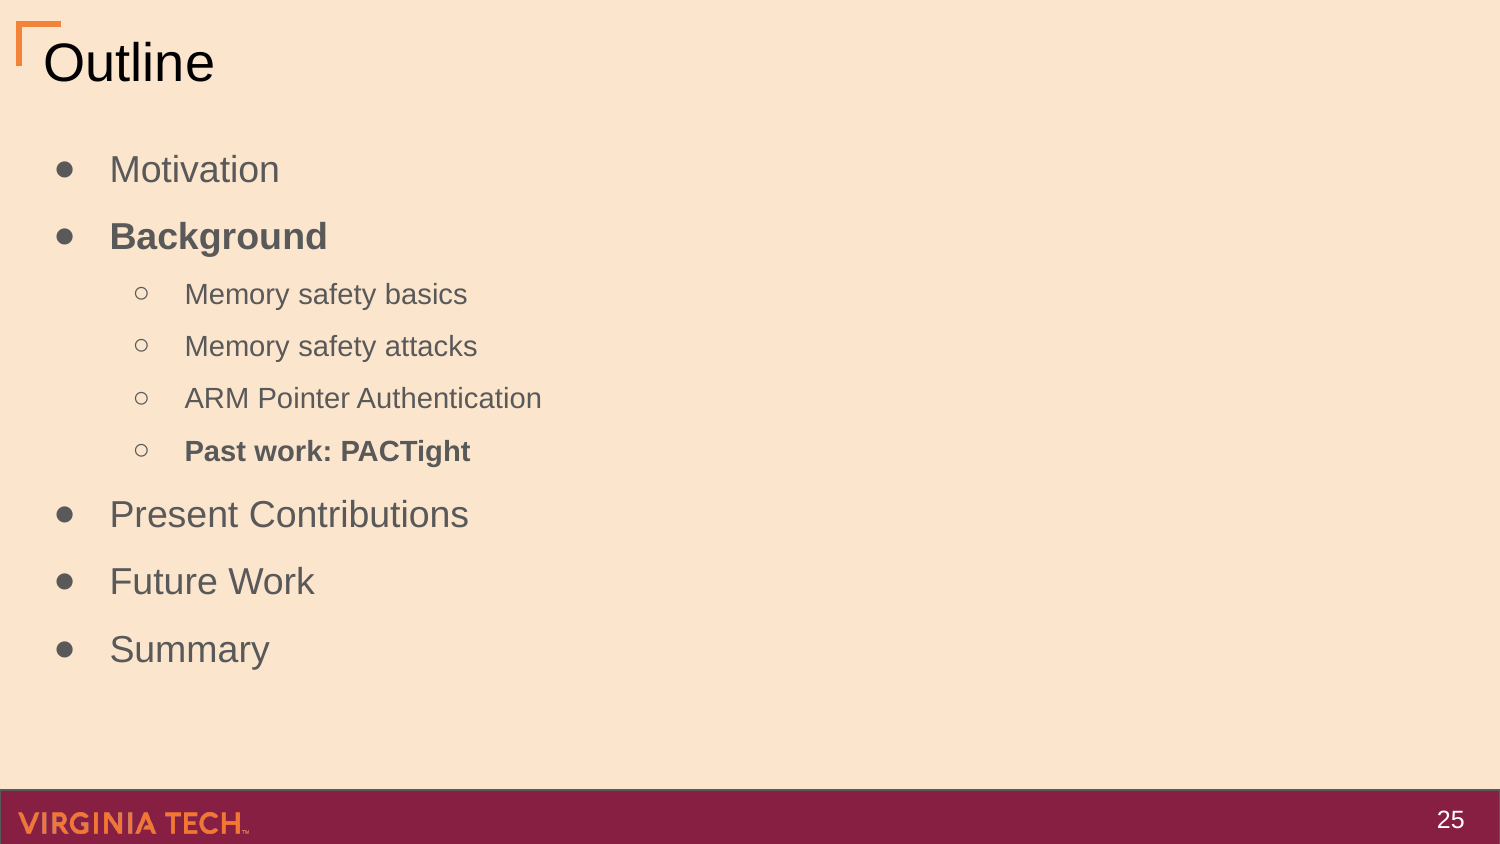

# Outline
Motivation
Background
Memory safety basics
Memory safety attacks
ARM Pointer Authentication
Past work: PACTight
Present Contributions
Future Work
Summary
25